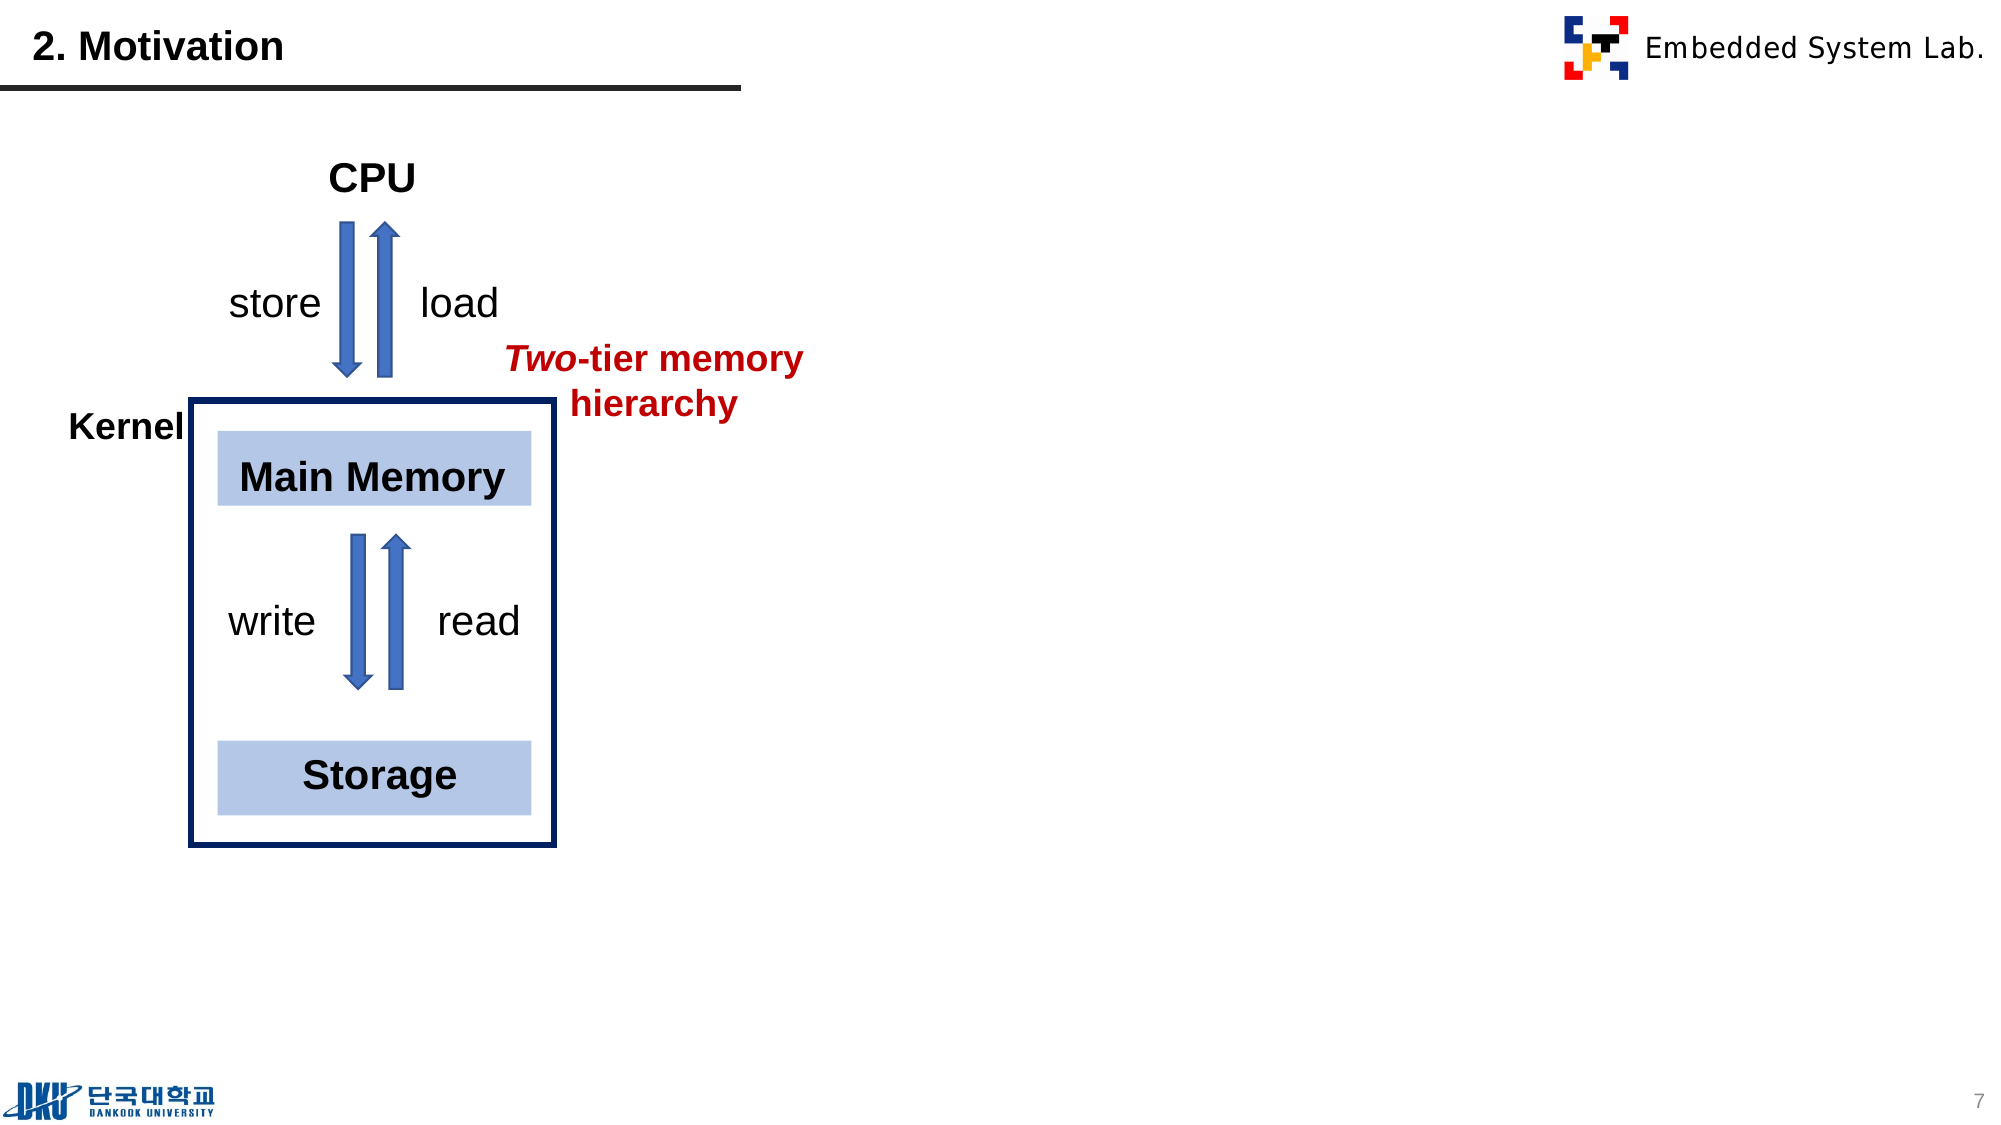

# 2. Motivation
CPU

store
load
Two-tier memory hierarchy
Kernel

Main Memory

write
read
Storage

7